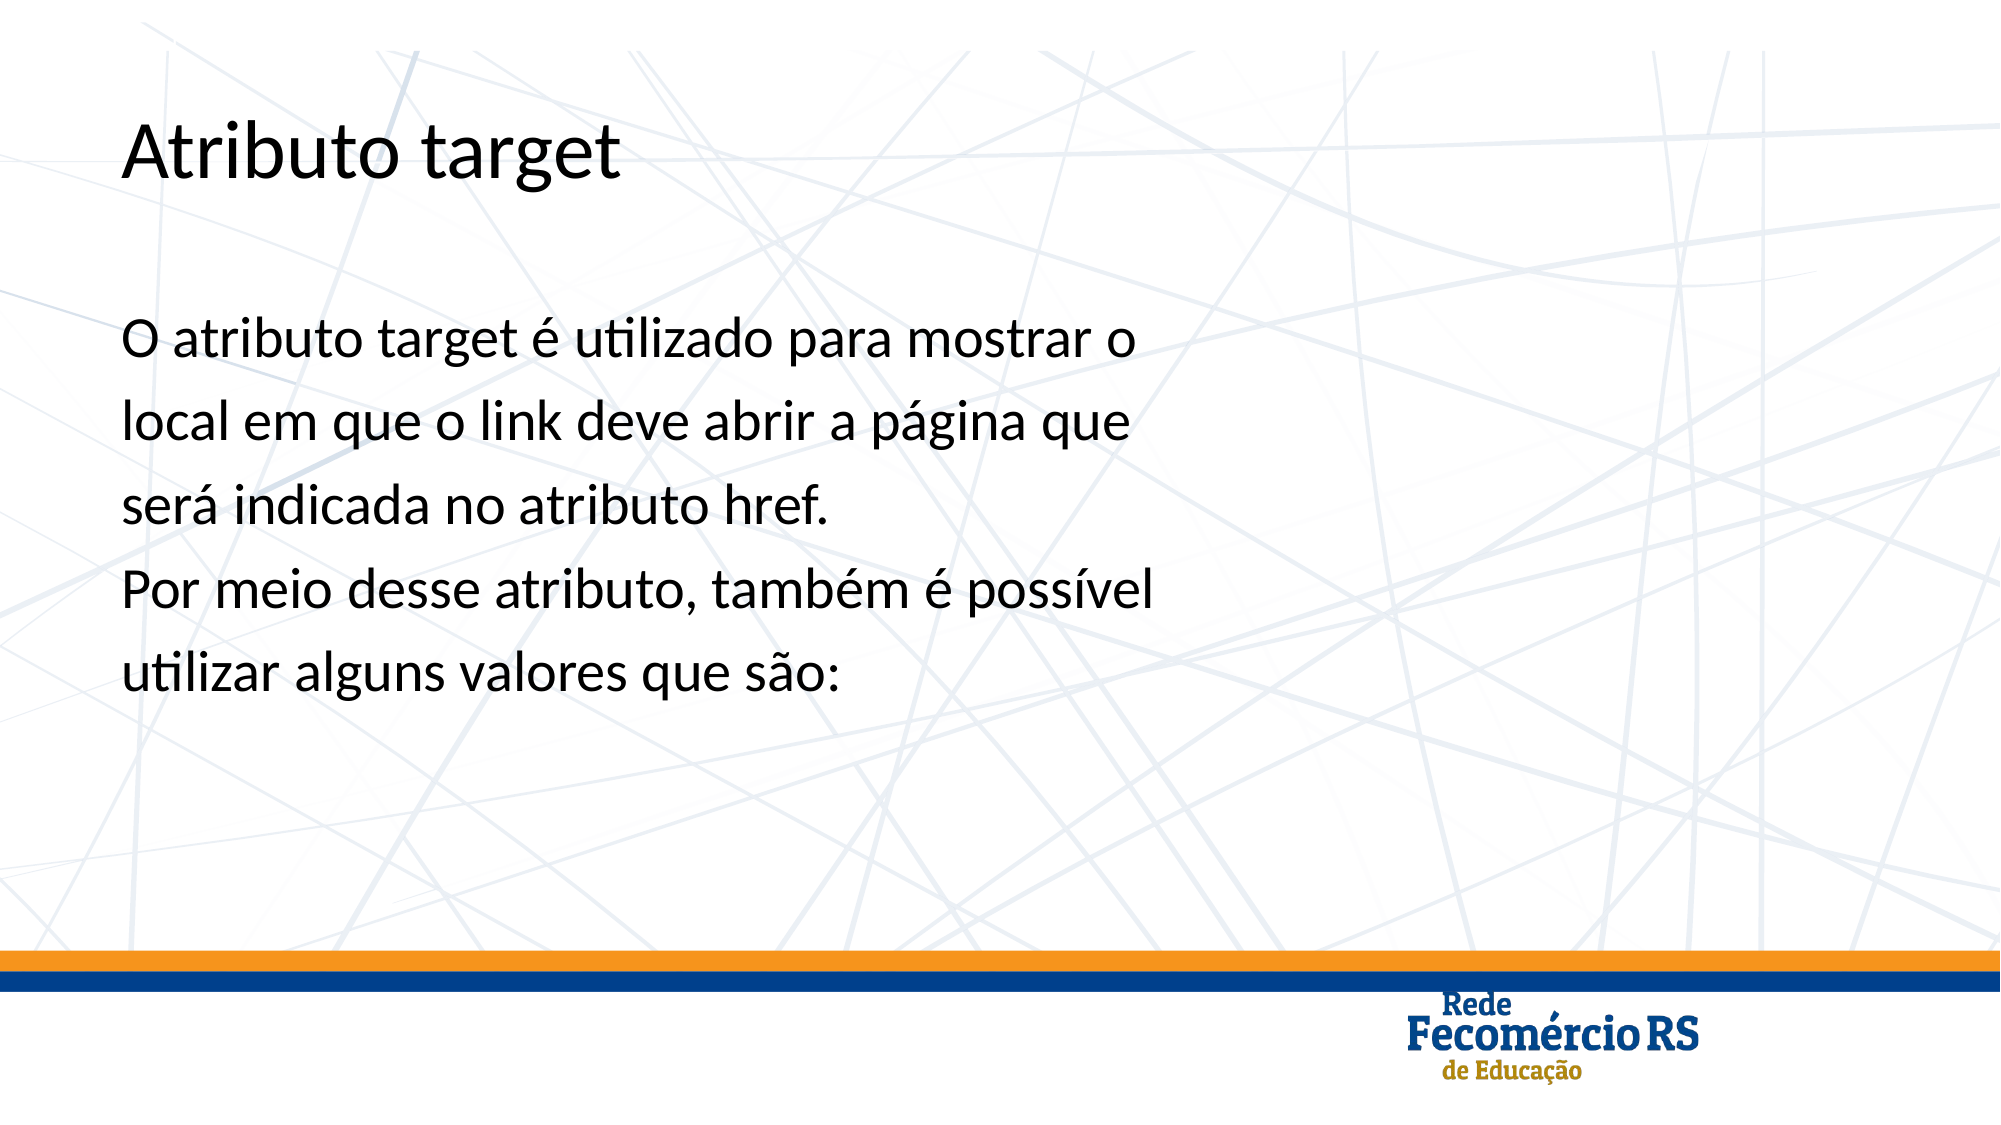

# Atributo target
O atributo target é utilizado para mostrar o
local em que o link deve abrir a página que
será indicada no atributo href.
Por meio desse atributo, também é possível
utilizar alguns valores que são: